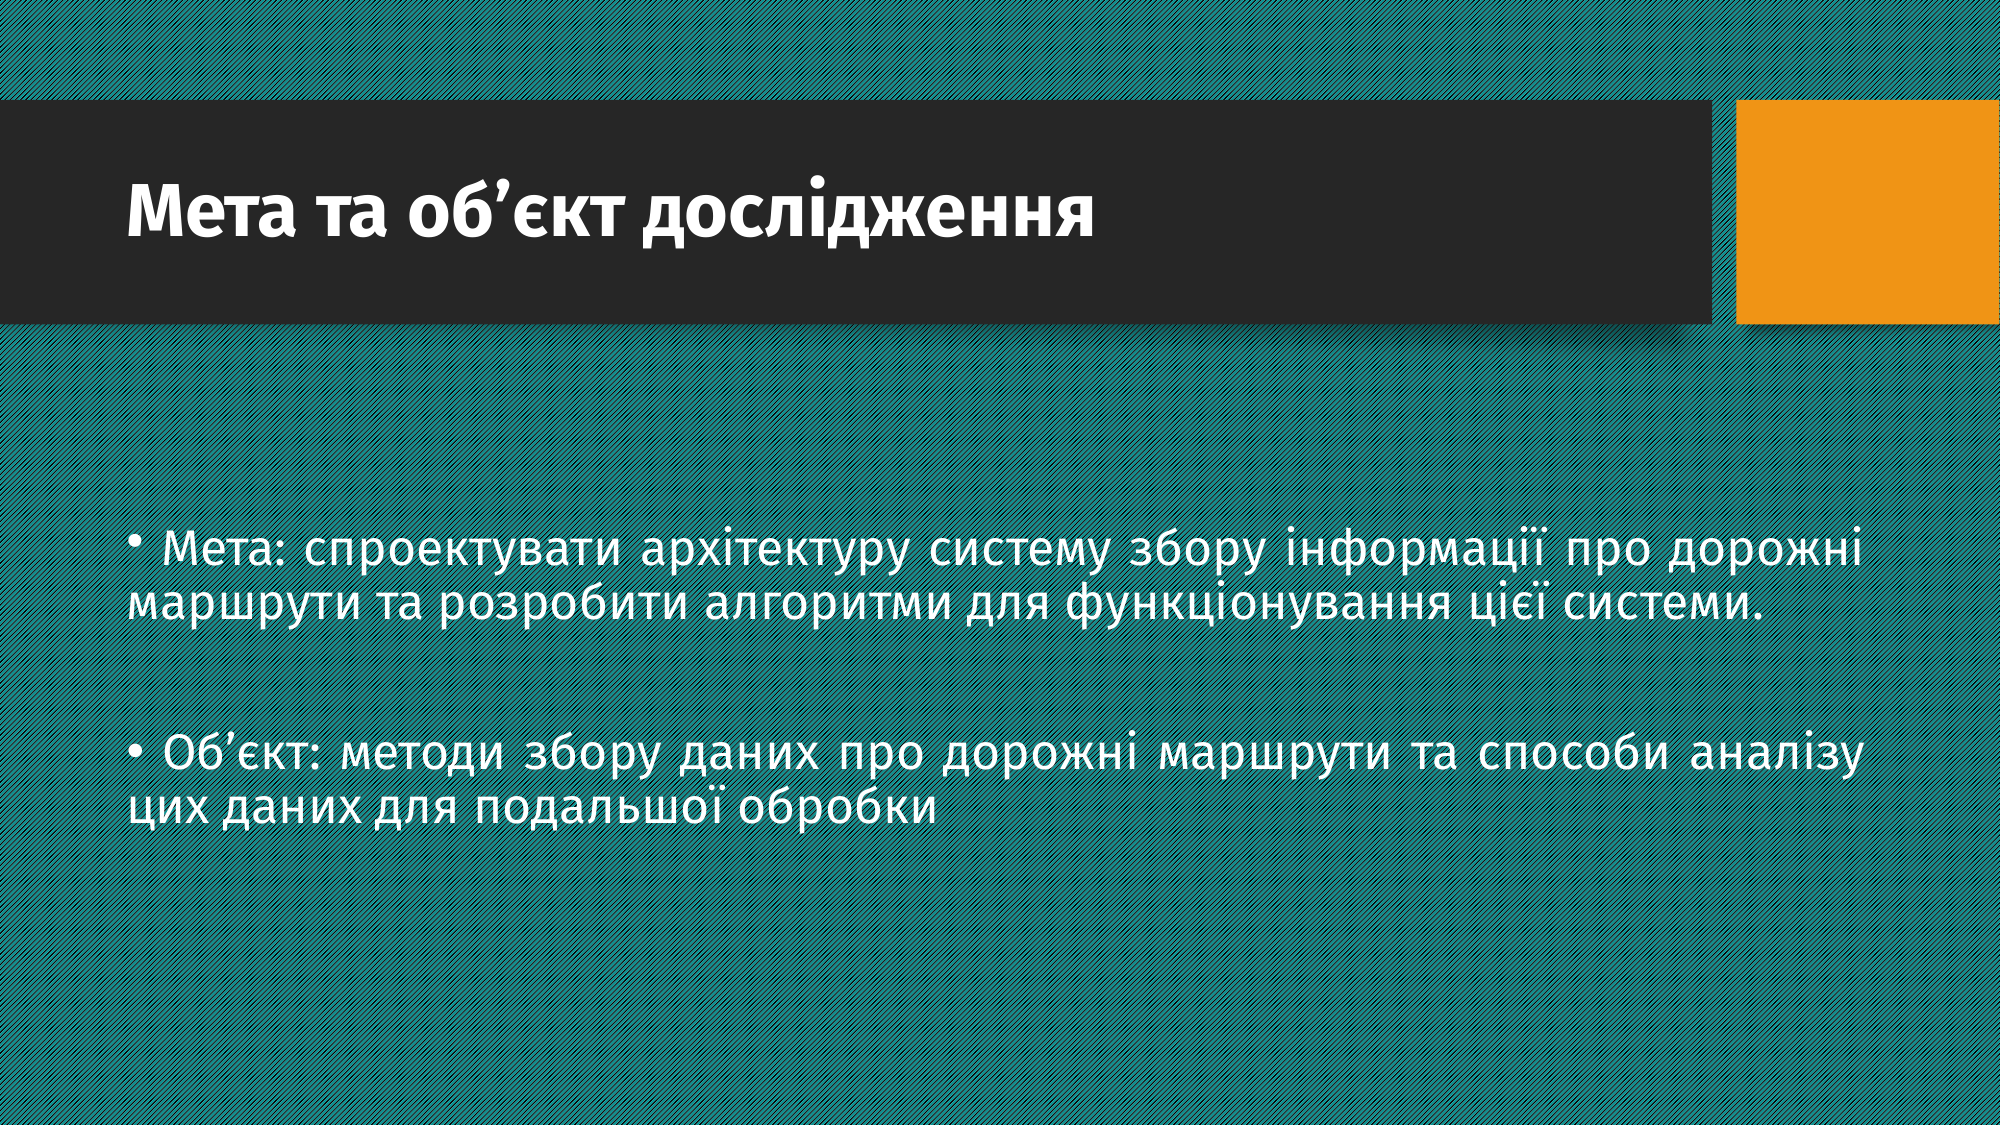

Мета та об’єкт дослідження
 Мета: спроектувати архітектуру систему збору інформації про дорожні маршрути та розробити алгоритми для функціонування цієї системи.

 Об’єкт: методи збору даних про дорожні маршрути та способи аналізу цих даних для подальшої обробки